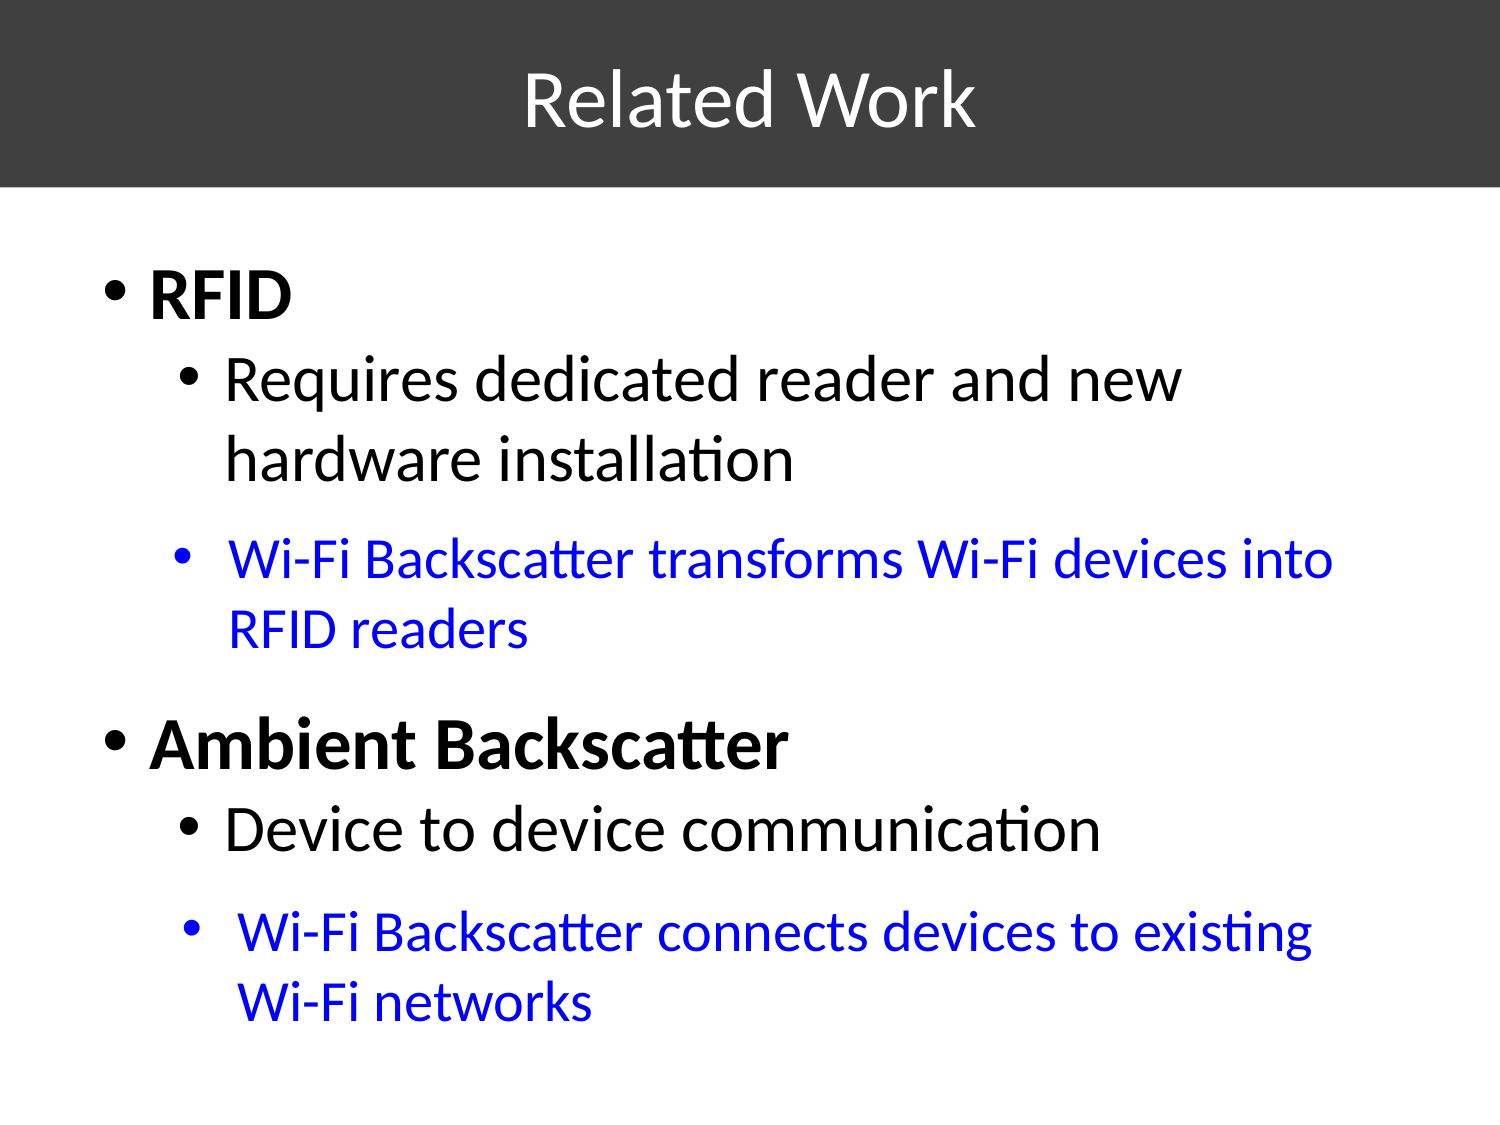

# Related Work
RFID
Requires dedicated reader and new hardware installation
Wi-Fi Backscatter transforms Wi-Fi devices into RFID readers
Ambient Backscatter
Device to device communication
Wi-Fi Backscatter connects devices to existing Wi-Fi networks